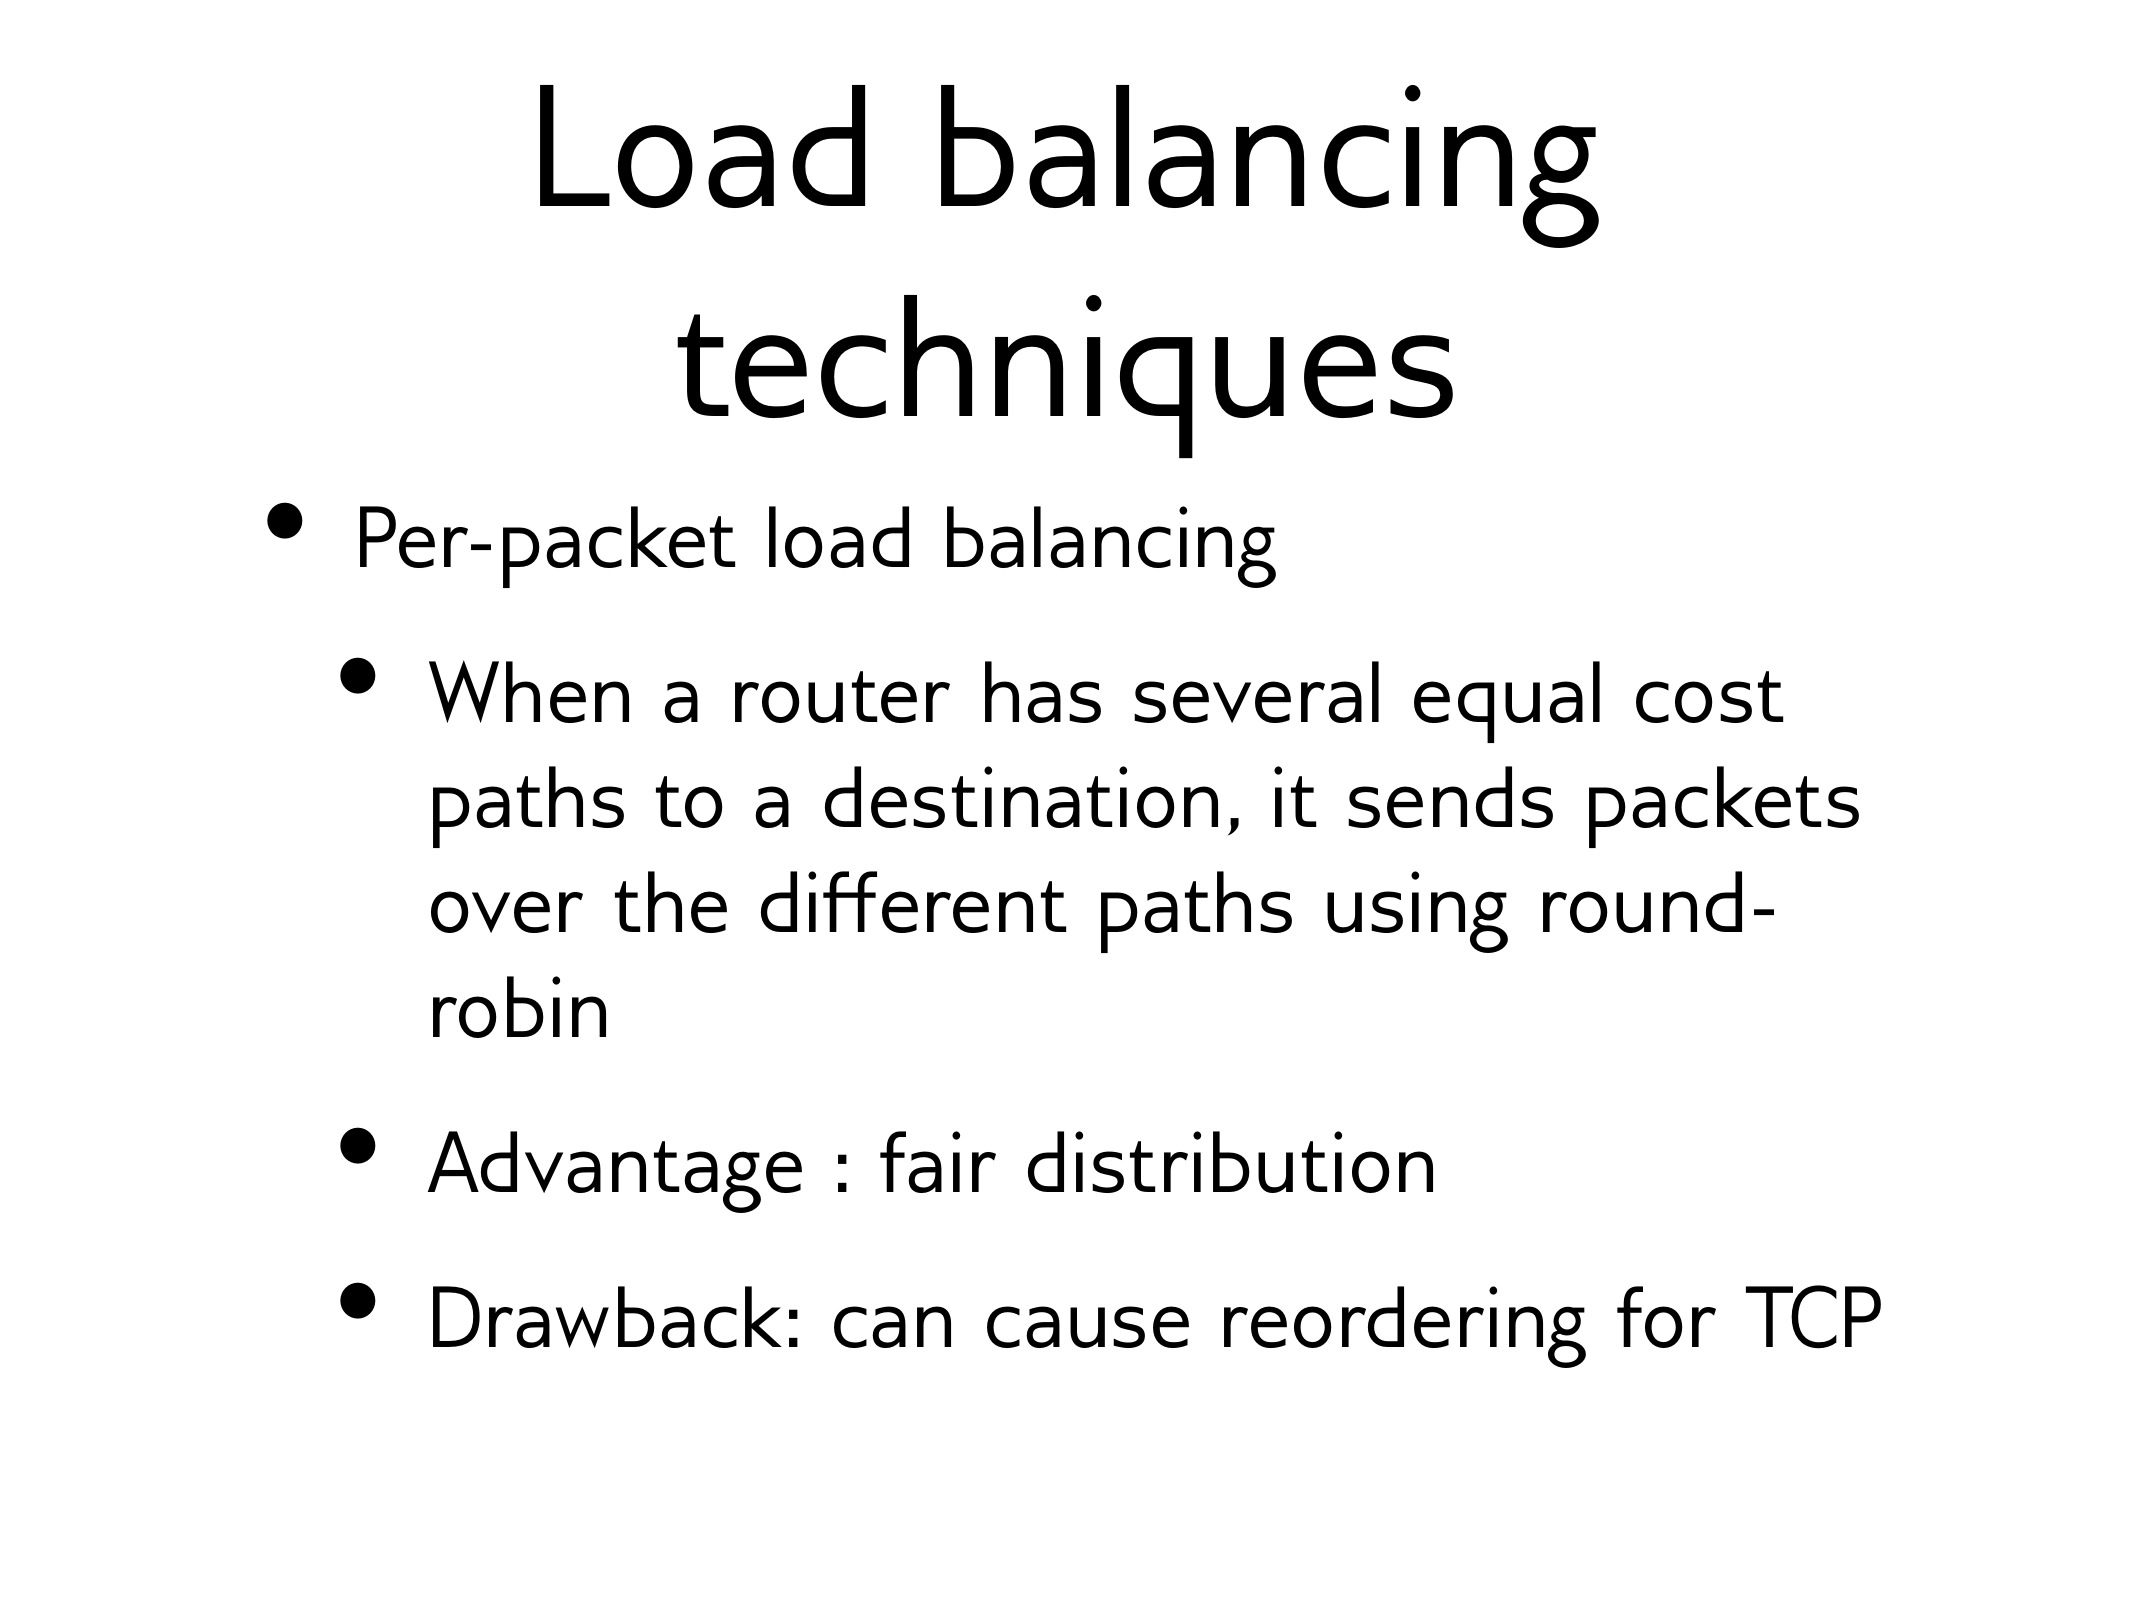

# Load balancing techniques
Per-packet load balancing
When a router has several equal cost paths to a destination, it sends packets over the different paths using round-robin
Advantage : fair distribution
Drawback: can cause reordering for TCP